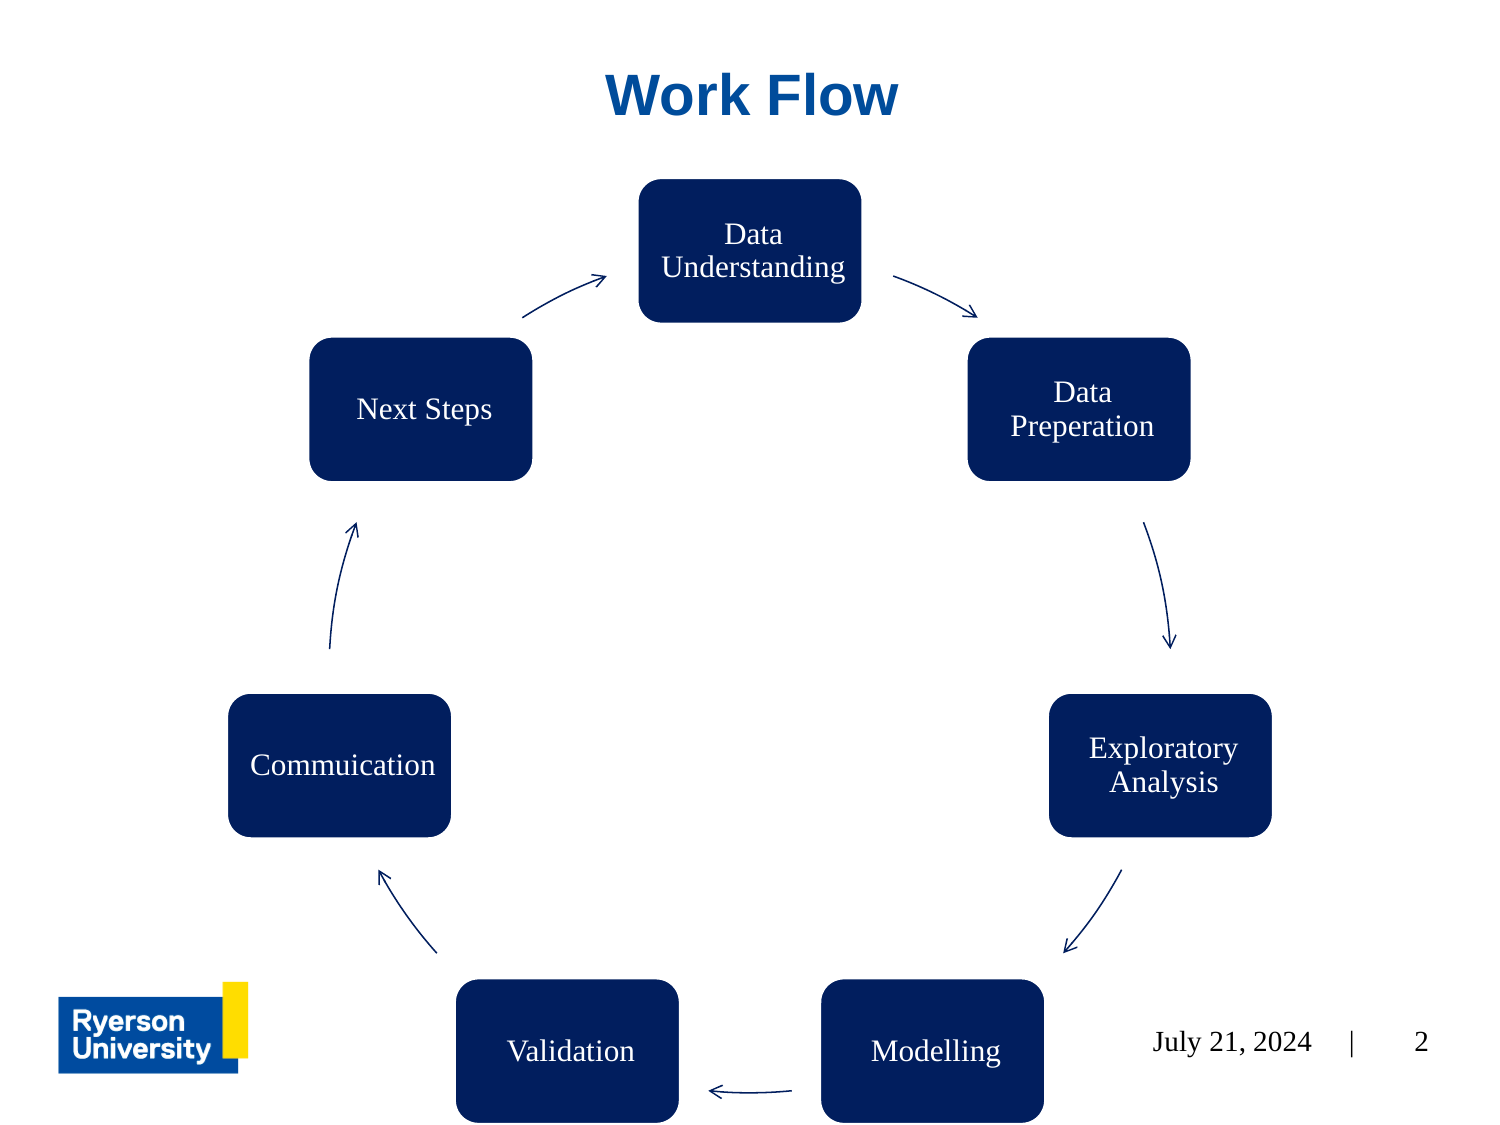

# Work Flow
Data Understanding
Data Preperation
Exploratory Analysis
Modelling
Validation
Commuication
Next Steps
July 21, 2024     |
2